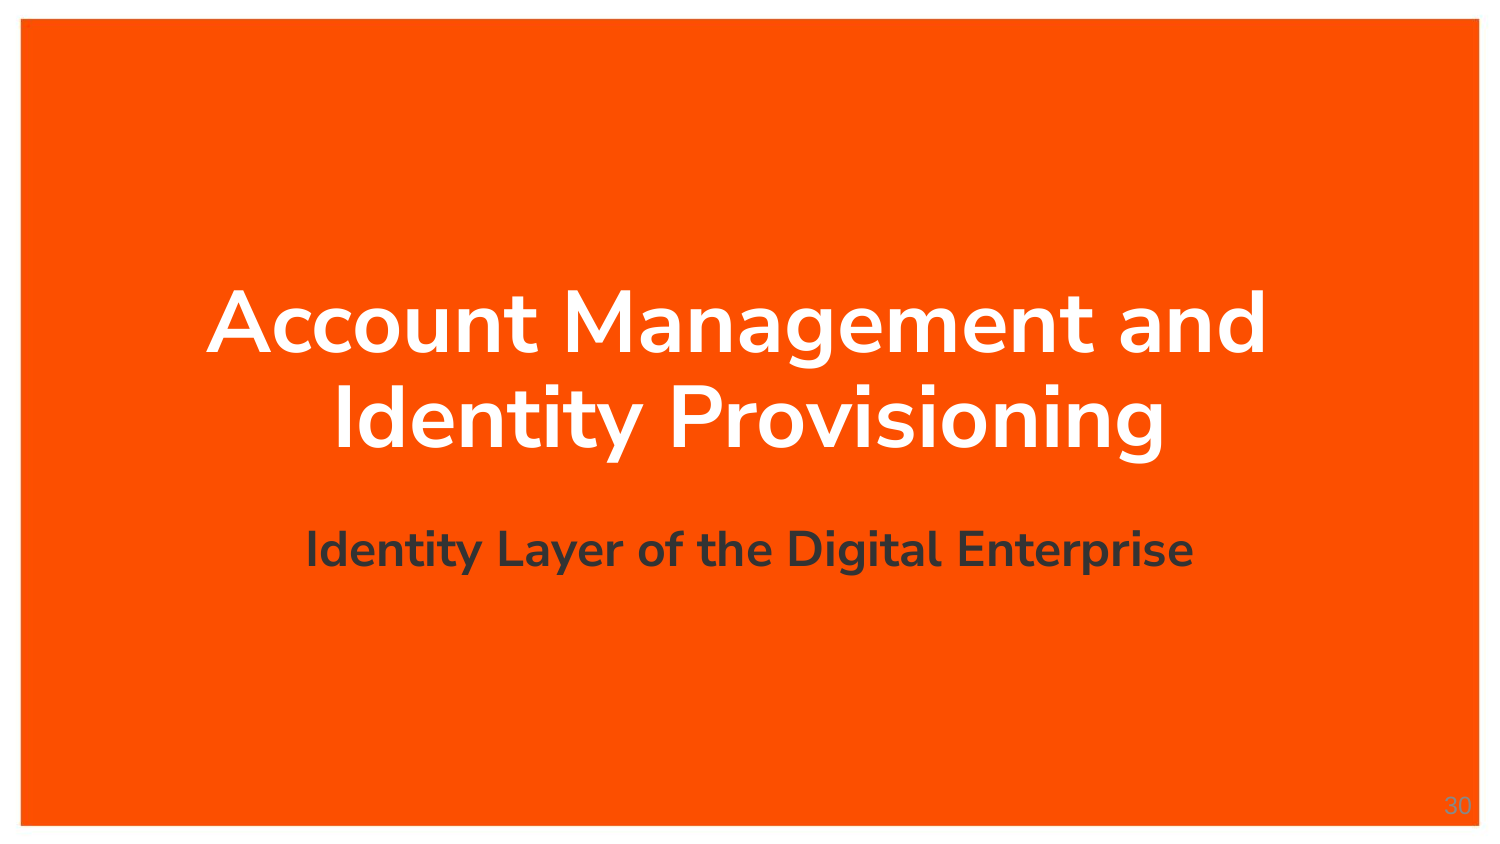

# Account Management and  Identity Provisioning
Identity Layer of the Digital Enterprise
30